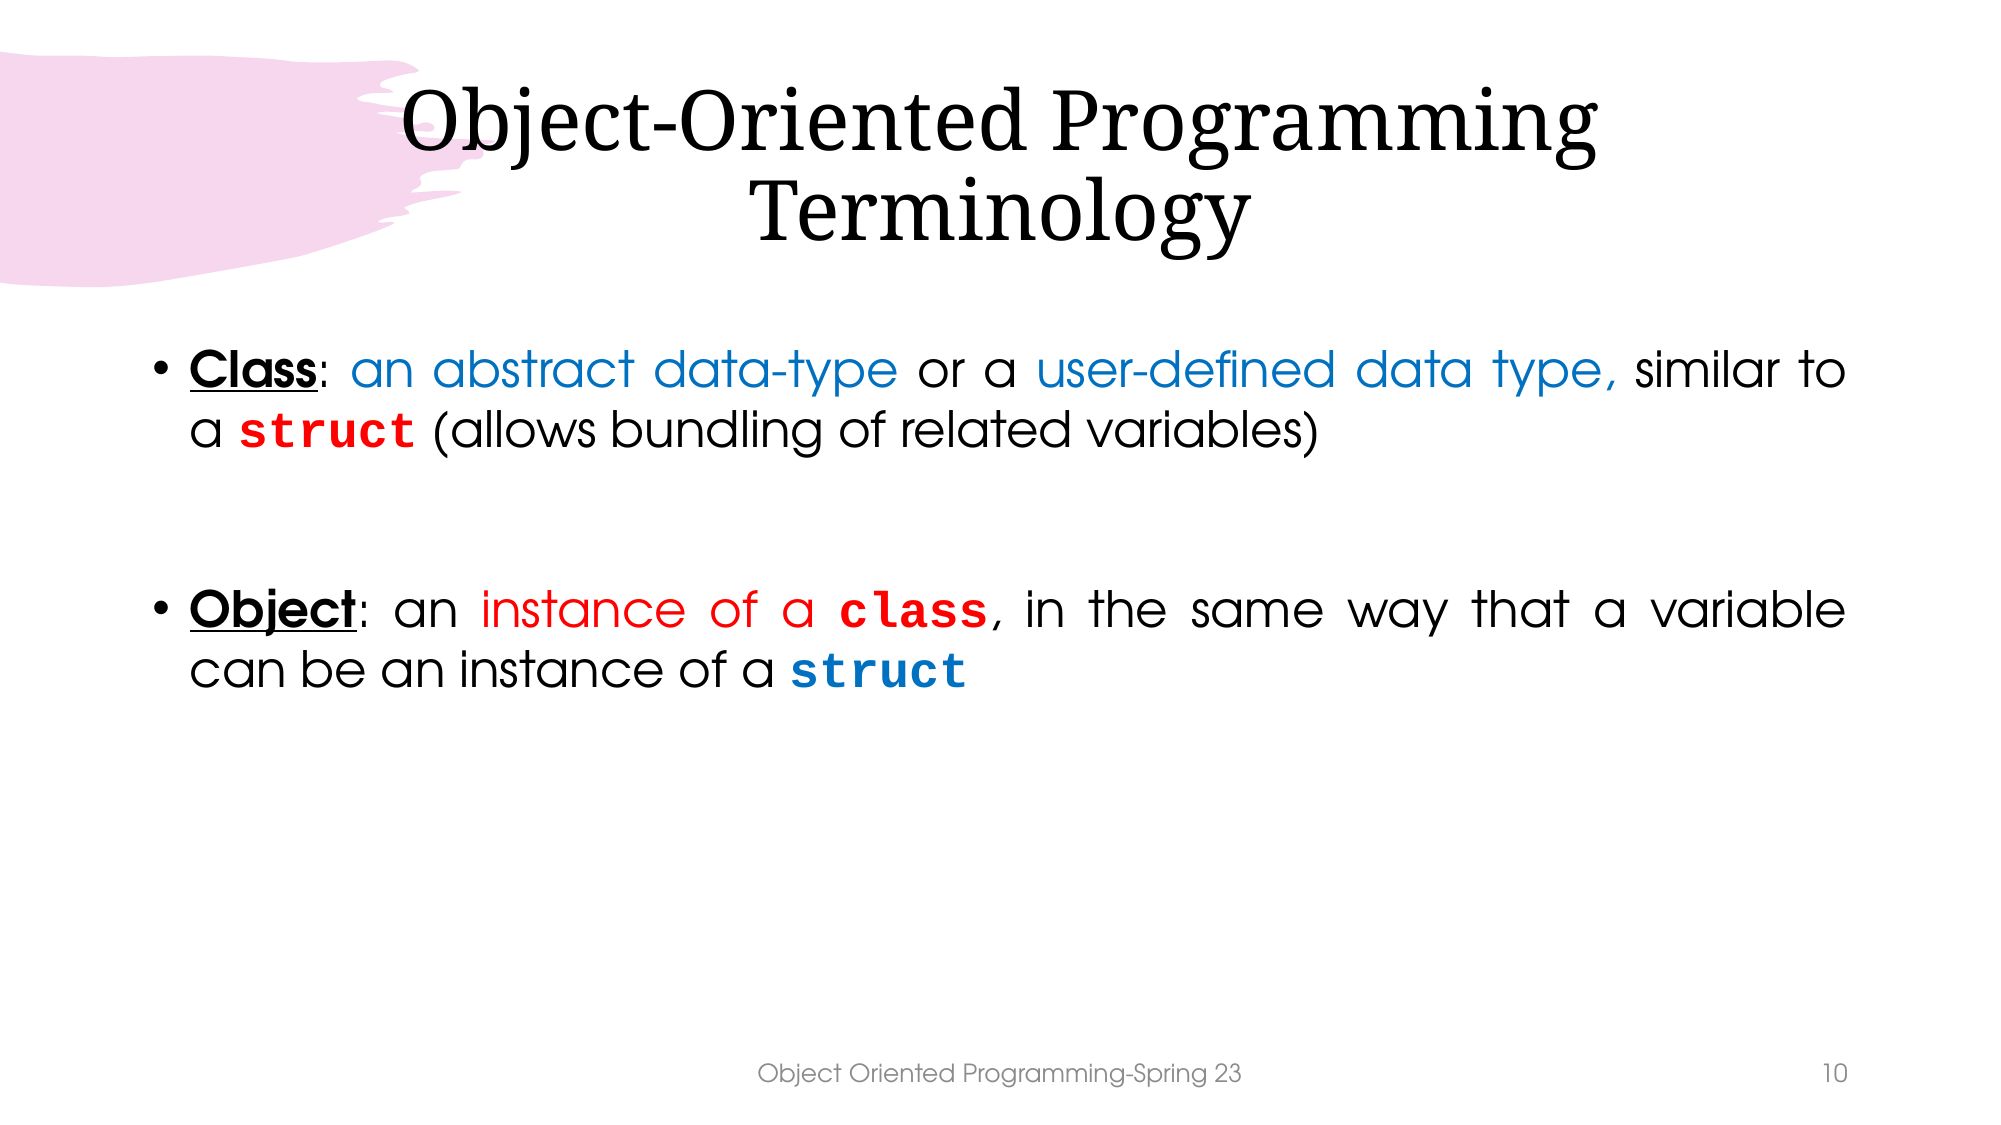

# Object-Oriented Programming Terminology
Class: an abstract data-type or a user-defined data type, similar to a struct (allows bundling of related variables)

Object: an instance of a class, in the same way that a variable can be an instance of a struct

Object Oriented Programming-Spring 23
10